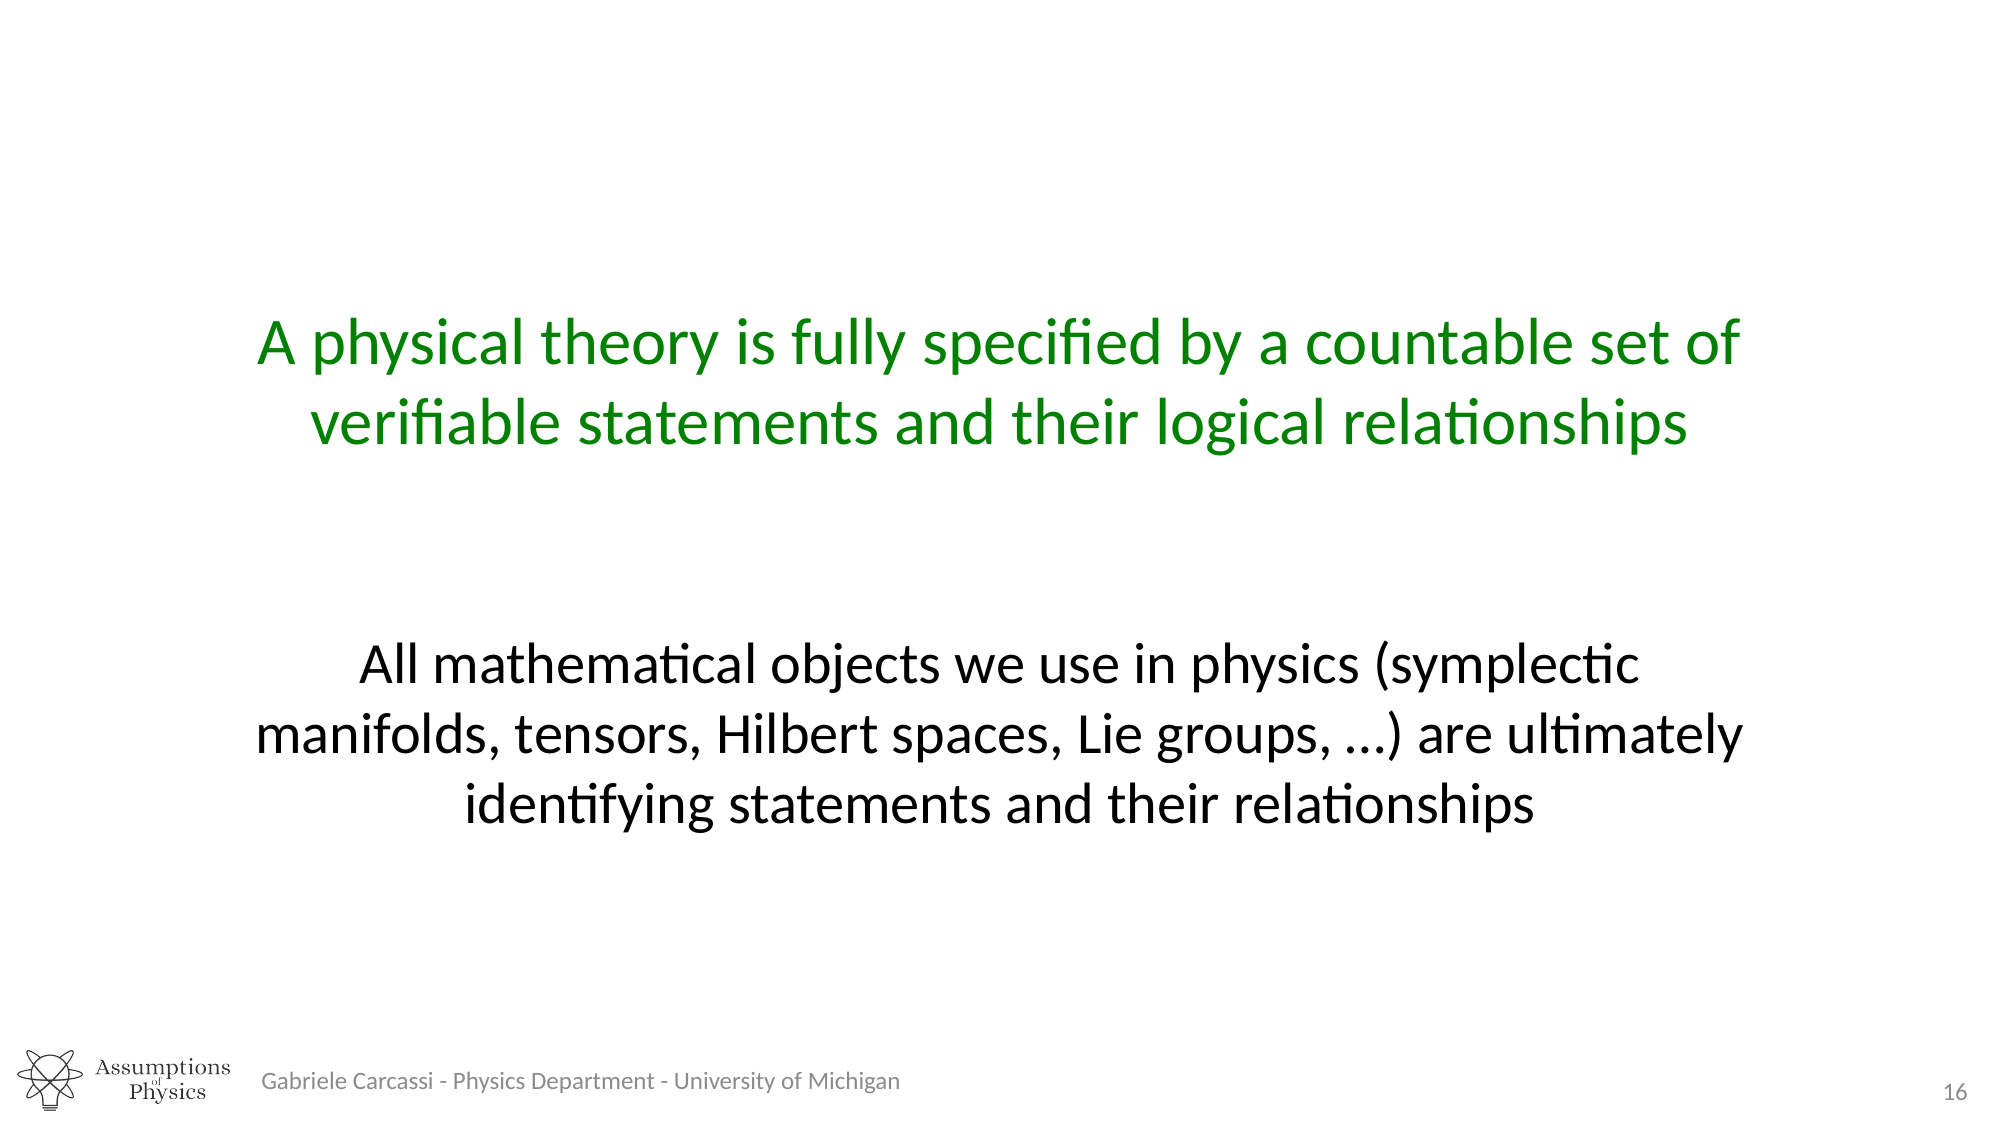

A physical theory is fully specified by a countable set of verifiable statements and their logical relationships
All mathematical objects we use in physics (symplectic manifolds, tensors, Hilbert spaces, Lie groups, …) are ultimately identifying statements and their relationships
Gabriele Carcassi - Physics Department - University of Michigan
16